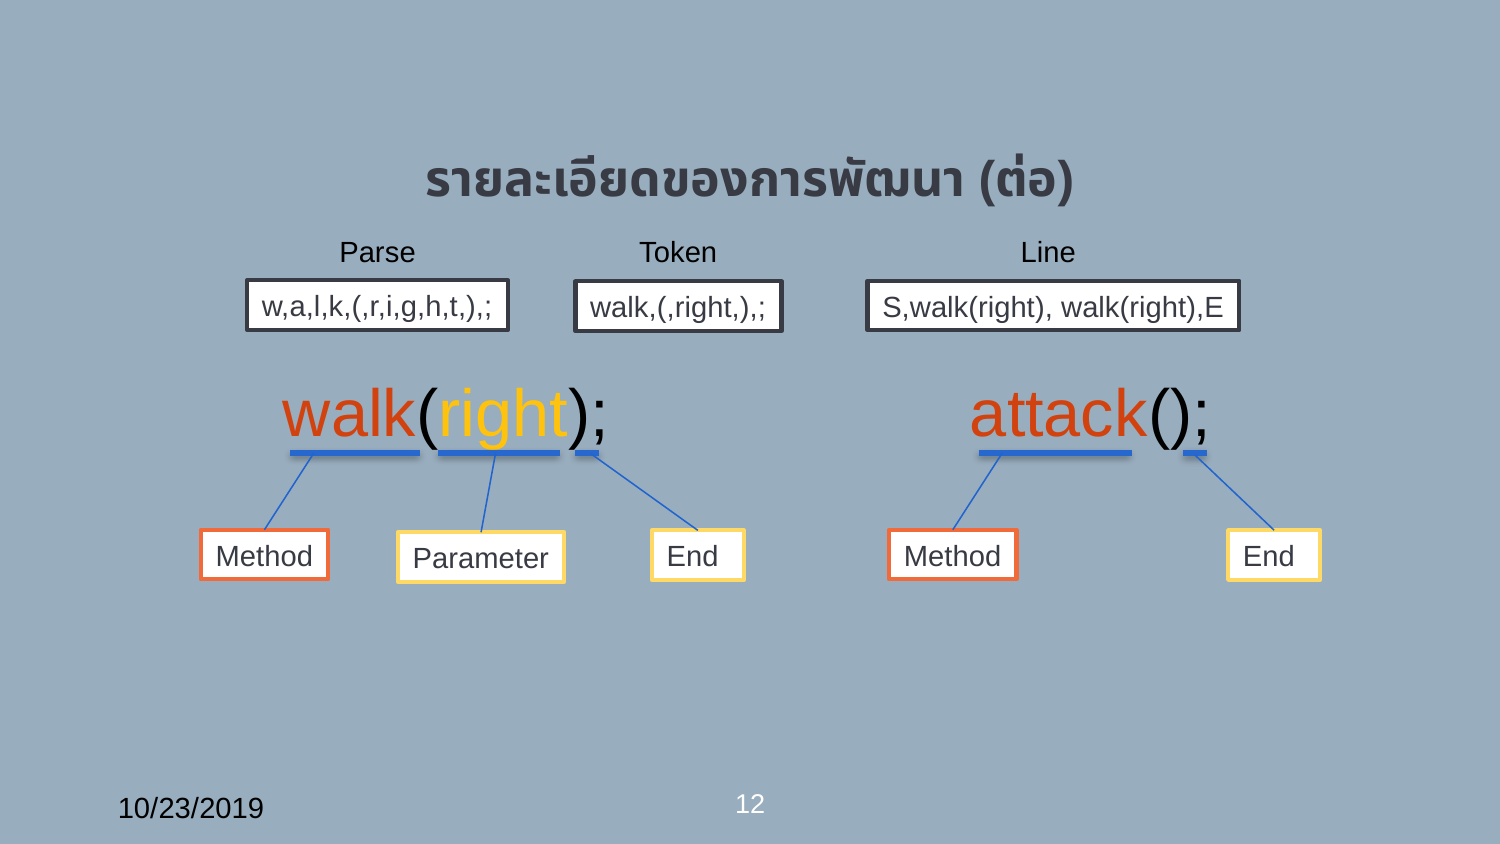

# รายละเอียดของการพัฒนา (ต่อ)
Parse
Line
Token
w,a,l,k,(,r,i,g,h,t,),;
S,walk(right), walk(right),E
walk,(,right,),;
walk(right);
attack();
Method
Method
End
End
Parameter
12
10/23/2019